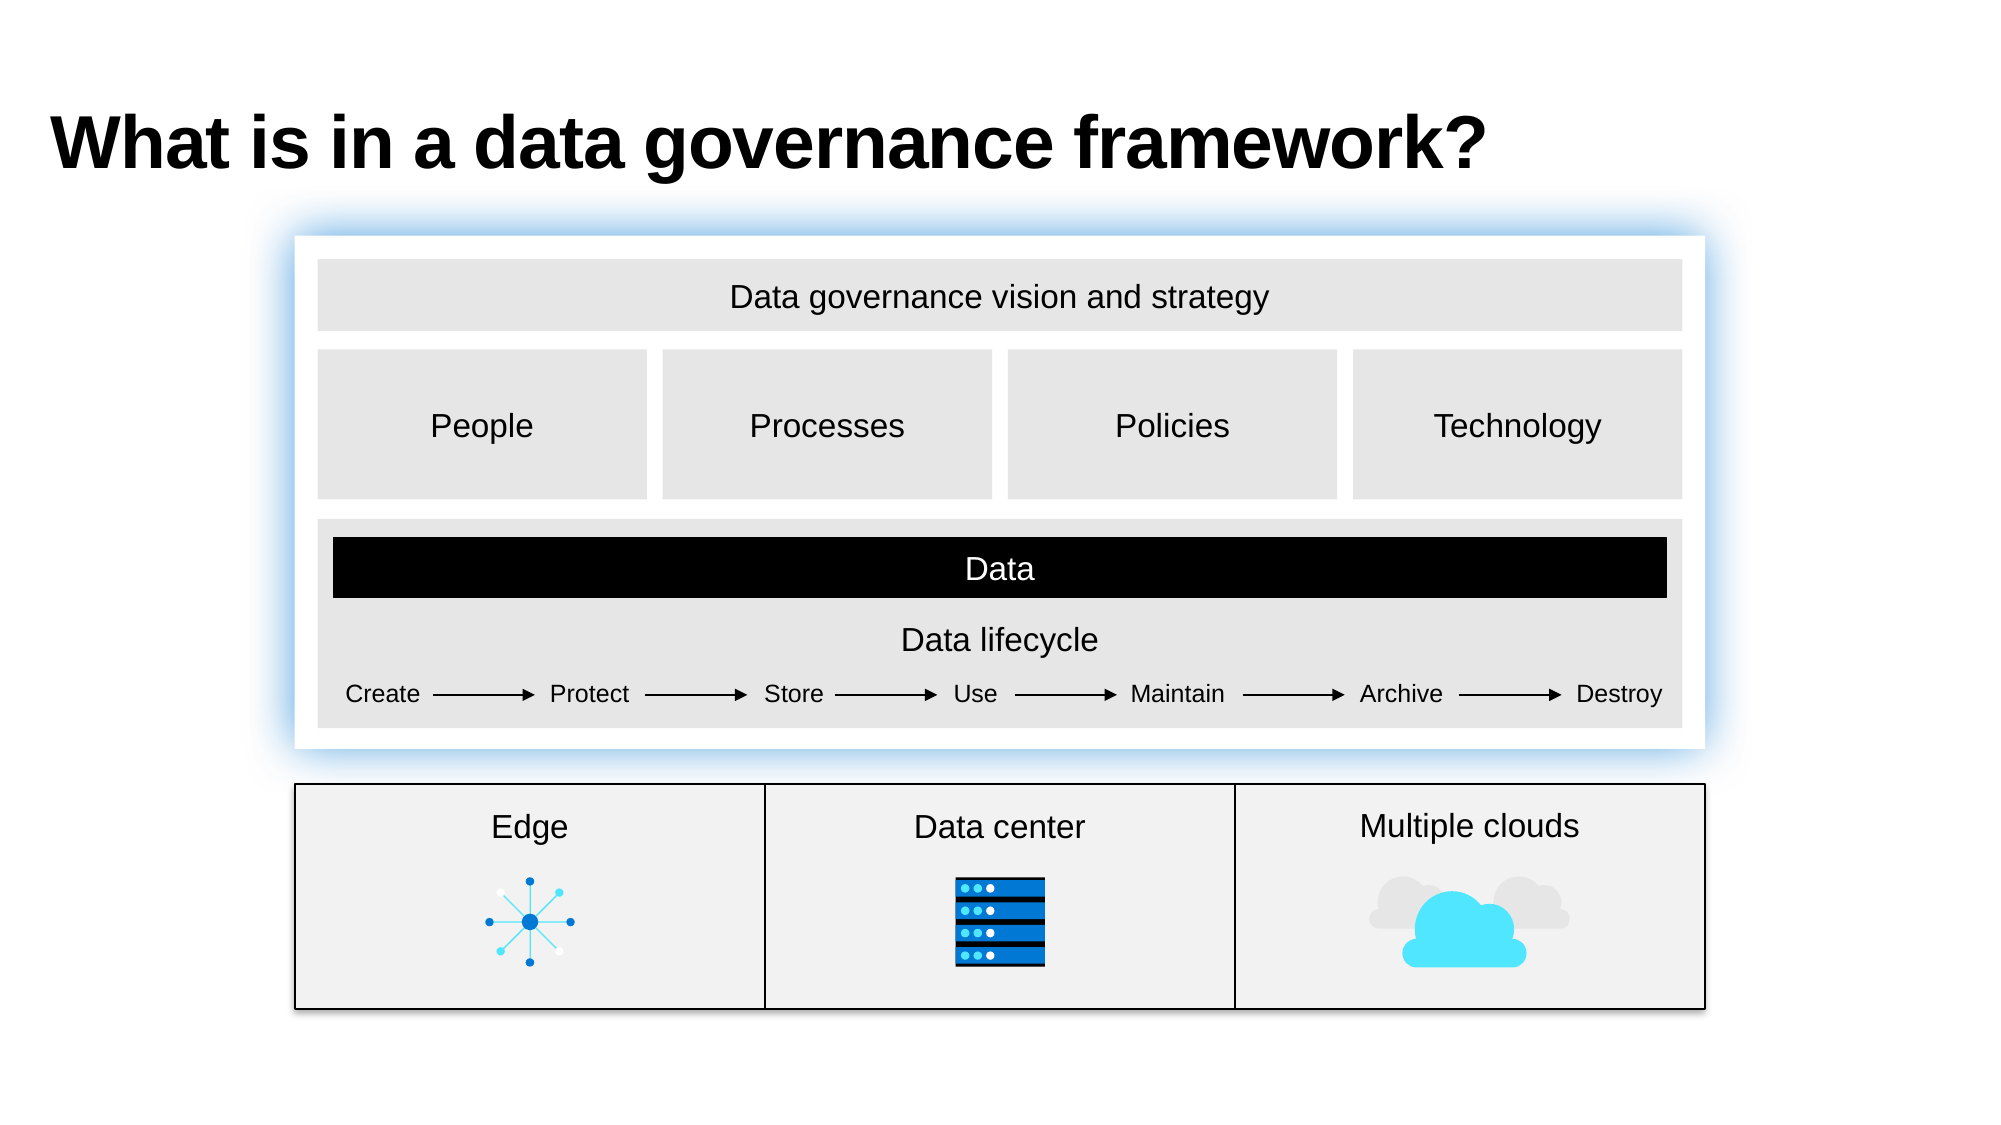

What is in a data governance framework?

Data governance vision and strategy
People
Processes
Policies
Technology
Data lifecycle
Data
Create
Protect
Store
Use
Maintain
Archive
Destroy

Multiple clouds
Edge
Data center